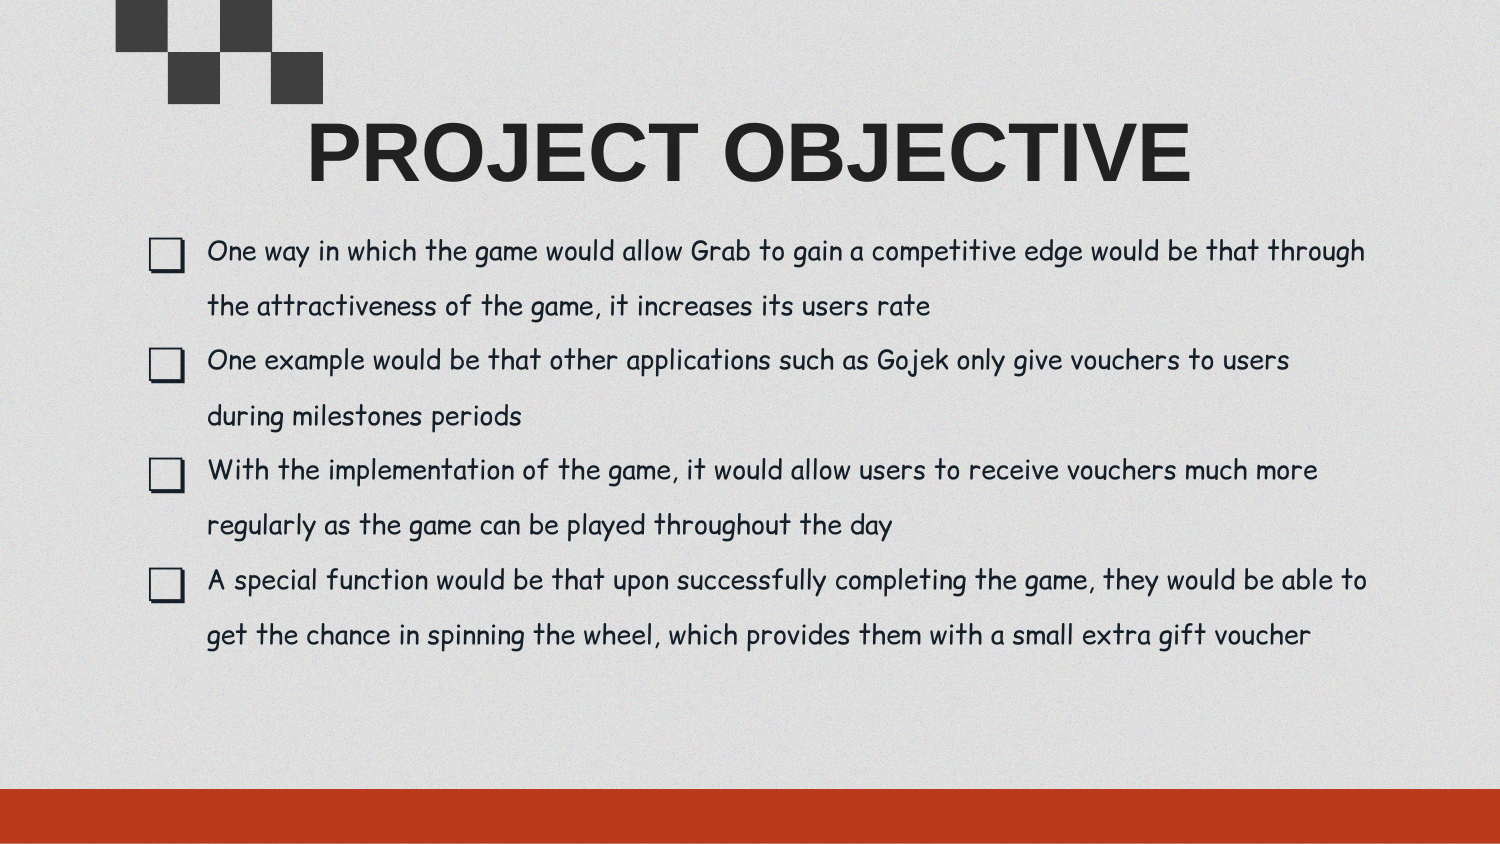

# PROJECT OBJECTIVE
One way in which the game would allow Grab to gain a competitive edge would be that through the attractiveness of the game, it increases its users rate
One example would be that other applications such as Gojek only give vouchers to users during milestones periods
With the implementation of the game, it would allow users to receive vouchers much more regularly as the game can be played throughout the day
A special function would be that upon successfully completing the game, they would be able to get the chance in spinning the wheel, which provides them with a small extra gift voucher